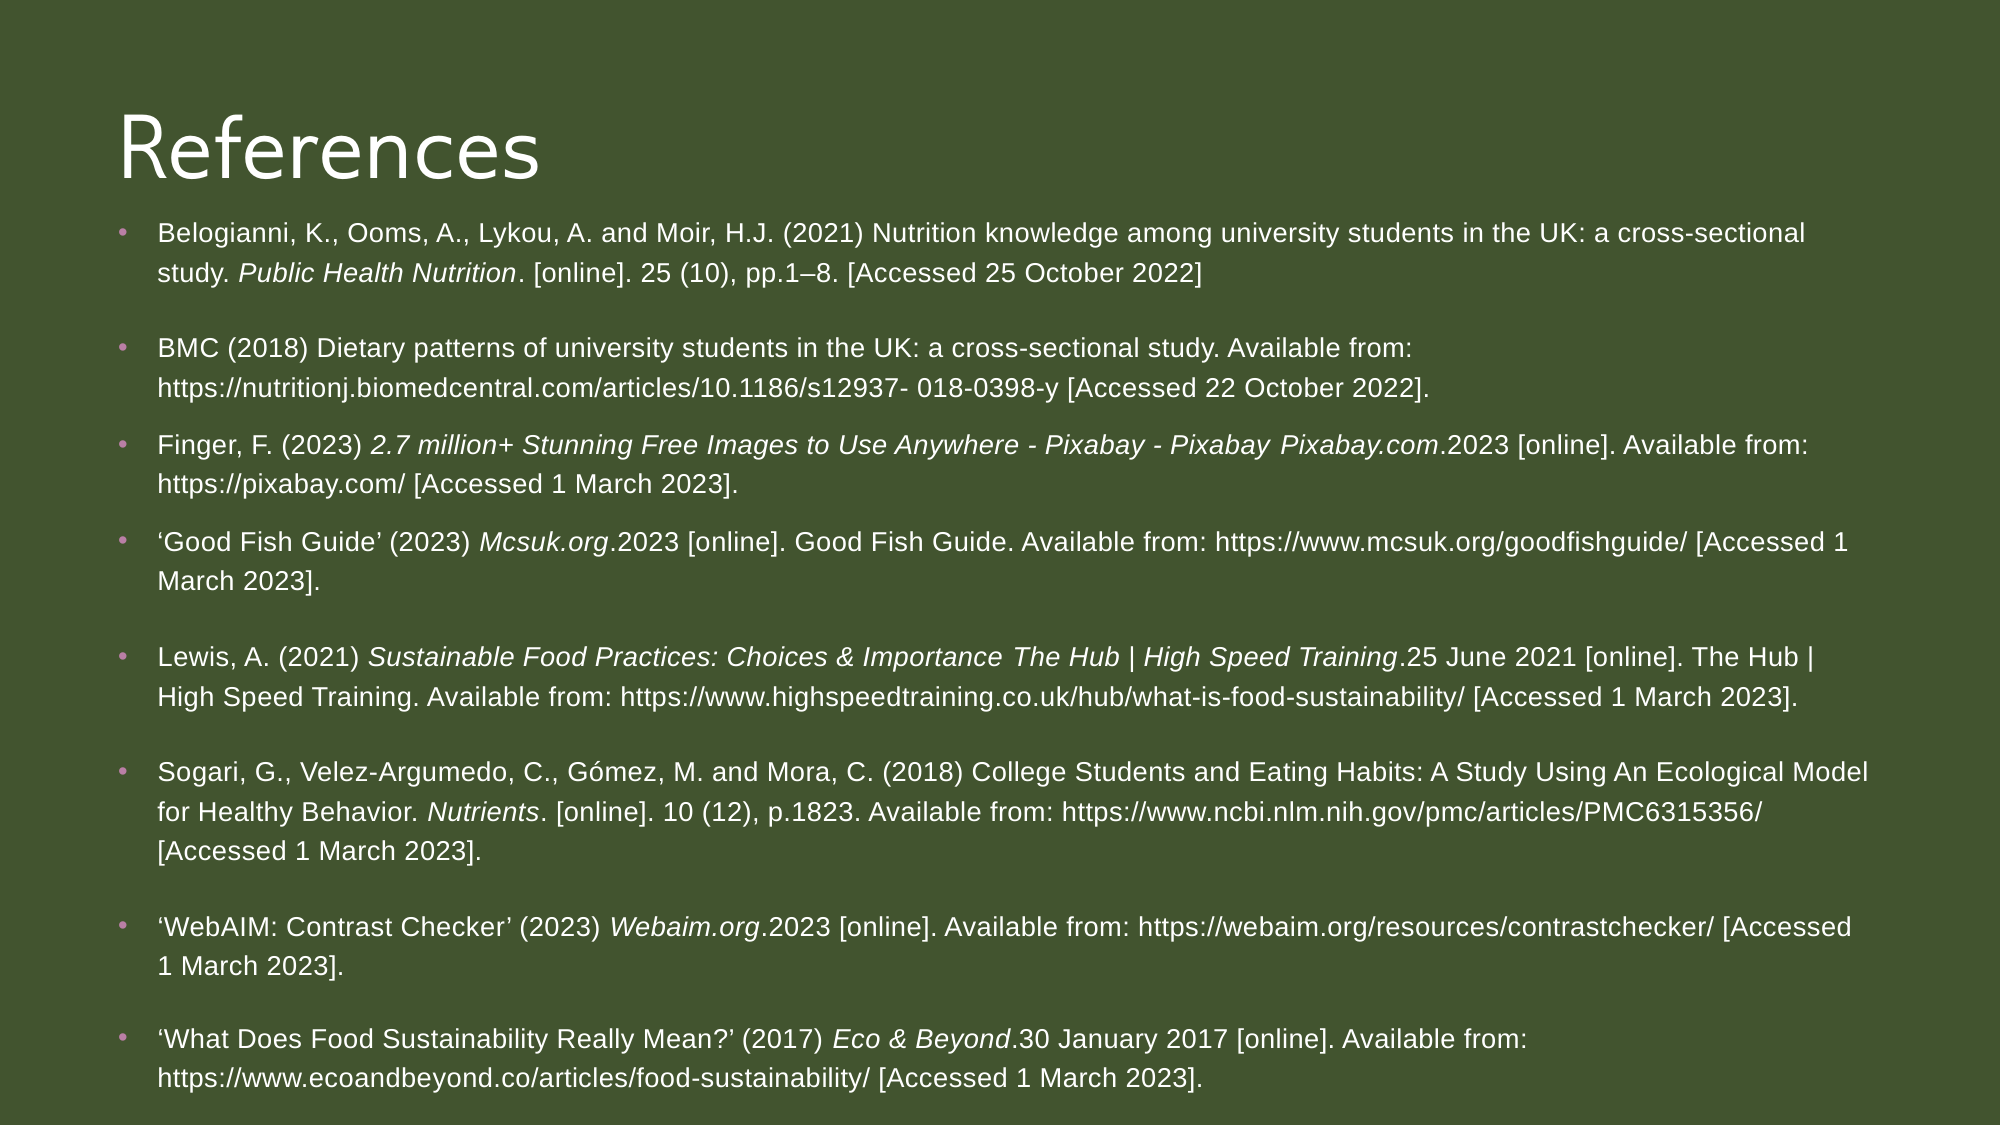

# References
‌Belogianni, K., Ooms, A., Lykou, A. and Moir, H.J. (2021) Nutrition knowledge among university students in the UK: a cross-sectional study. Public Health Nutrition. [online]. 25 (10), pp.1–8. [Accessed 25 October 2022]
‌BMC (2018) Dietary patterns of university students in the UK: a cross-sectional study. Available from: https://nutritionj.biomedcentral.com/articles/10.1186/s12937- 018-0398-y [Accessed 22 October 2022].
Finger, F. (2023) 2.7 million+ Stunning Free Images to Use Anywhere - Pixabay - Pixabay Pixabay.com.2023 [online]. Available from: https://pixabay.com/ [Accessed 1 March 2023].
‘Good Fish Guide’ (2023) Mcsuk.org.2023 [online]. Good Fish Guide. Available from: https://www.mcsuk.org/goodfishguide/ [Accessed 1 March 2023].
‌Lewis, A. (2021) Sustainable Food Practices: Choices & Importance The Hub | High Speed Training.25 June 2021 [online]. The Hub | High Speed Training. Available from: https://www.highspeedtraining.co.uk/hub/what-is-food-sustainability/ [Accessed 1 March 2023].
‌Sogari, G., Velez-Argumedo, C., Gómez, M. and Mora, C. (2018) College Students and Eating Habits: A Study Using An Ecological Model for Healthy Behavior. Nutrients. [online]. 10 (12), p.1823. Available from: https://www.ncbi.nlm.nih.gov/pmc/articles/PMC6315356/ [Accessed 1 March 2023].
‌‘WebAIM: Contrast Checker’ (2023) Webaim.org.2023 [online]. Available from: https://webaim.org/resources/contrastchecker/ [Accessed 1 March 2023].
‌‘What Does Food Sustainability Really Mean?’ (2017) Eco & Beyond.30 January 2017 [online]. Available from: https://www.ecoandbeyond.co/articles/food-sustainability/ [Accessed 1 March 2023].